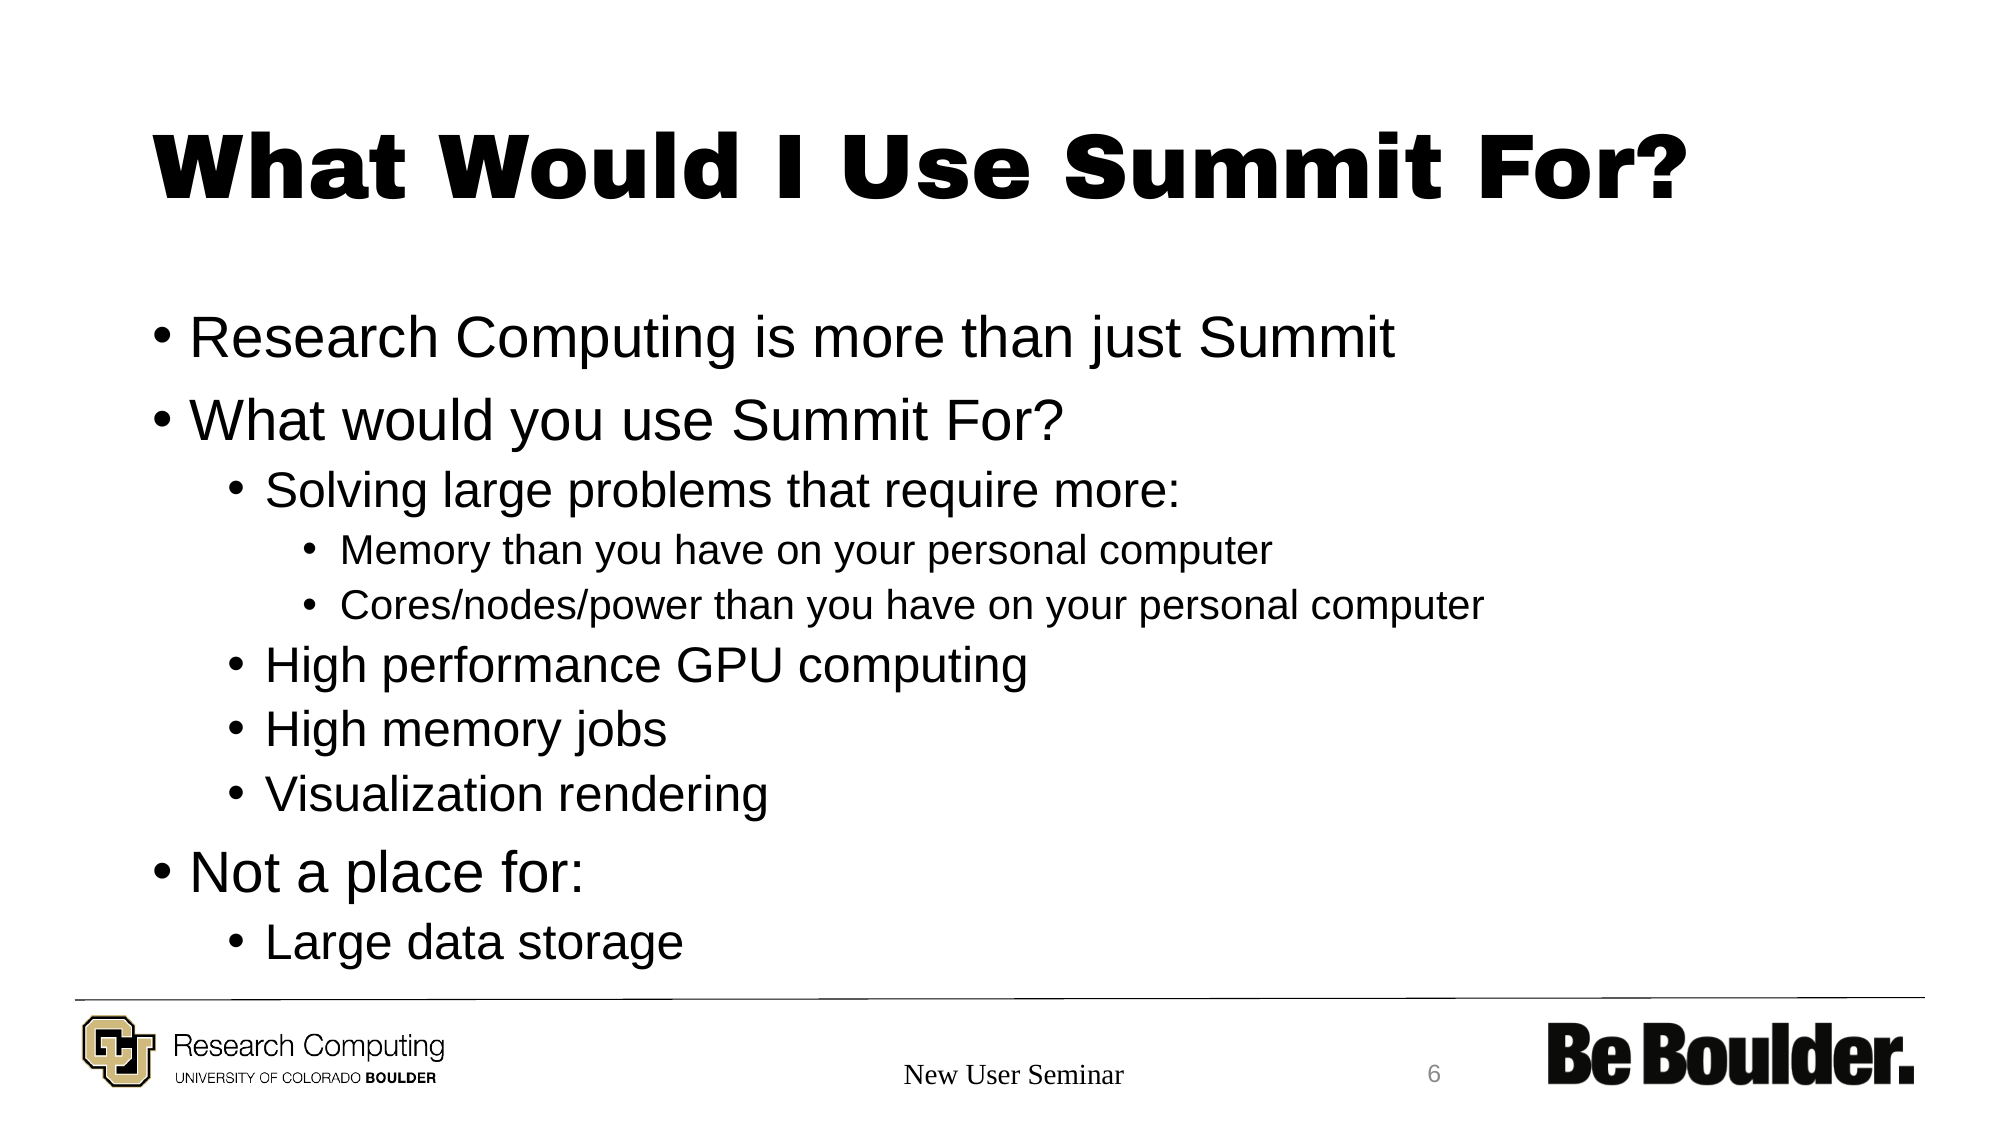

# What Would I Use Summit For?
Research Computing is more than just Summit
What would you use Summit For?
Solving large problems that require more:
Memory than you have on your personal computer
Cores/nodes/power than you have on your personal computer
High performance GPU computing
High memory jobs
Visualization rendering
Not a place for:
Large data storage
New User Seminar
6